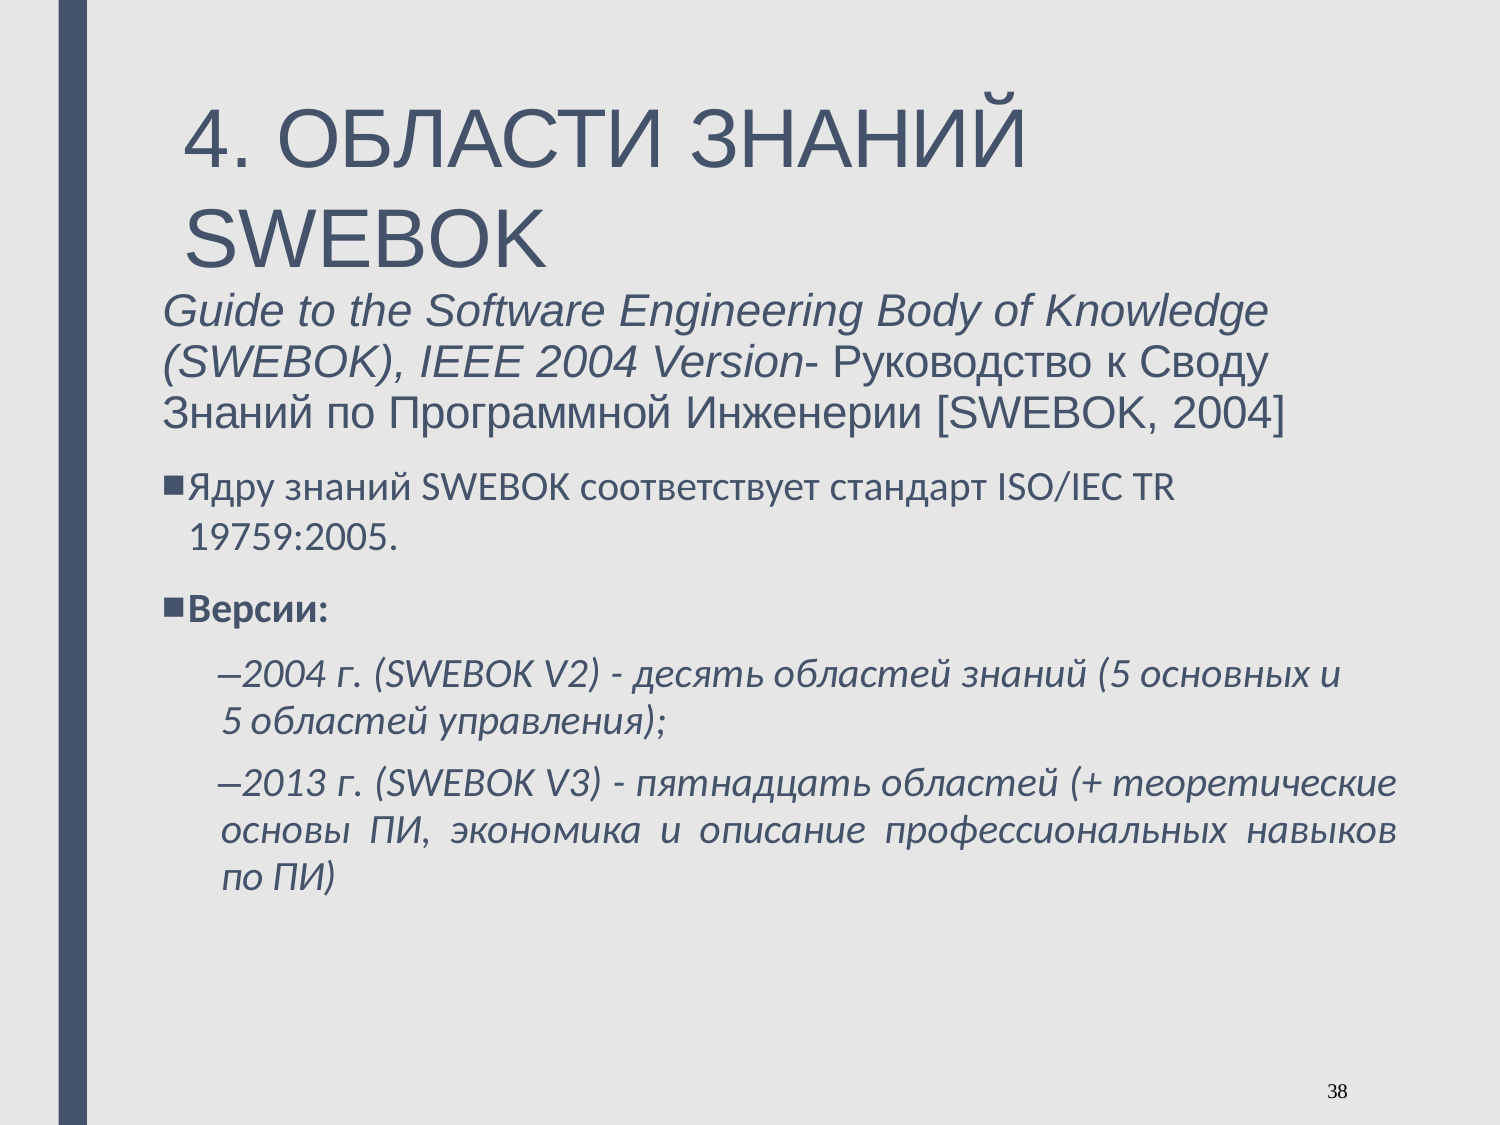

# 4. ОБЛАСТИ ЗНАНИЙ SWEBOK
Guide to the Software Engineering Body of Knowledge (SWEBOK), IEEE 2004 Version- Руководство к Своду Знаний по Программной Инженерии [SWEBOK, 2004]
Ядру знаний SWEBOK соответствует стандарт ISO/IEC TR 19759:2005.
Версии:
–2004 г. (SWEBOK V2) - десять областей знаний (5 основных и 5 областей управления);
–2013 г. (SWEBOK V3) - пятнадцать областей (+ теоретические основы ПИ, экономика и описание профессиональных навыков по ПИ)
38